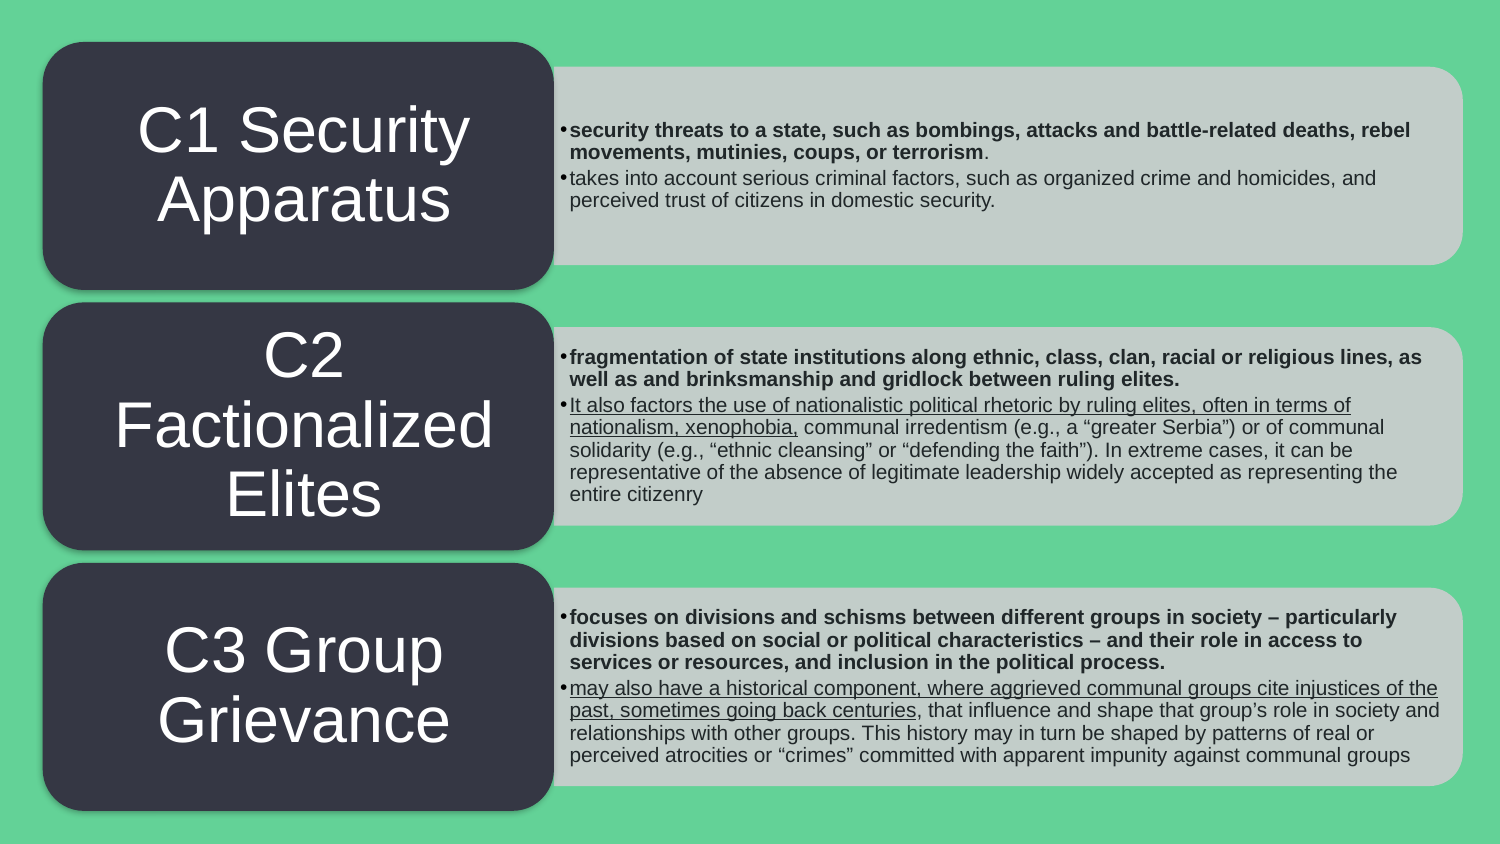

security threats to a state, such as bombings, attacks and battle-related deaths, rebel movements, mutinies, coups, or terrorism.
takes into account serious criminal factors, such as organized crime and homicides, and perceived trust of citizens in domestic security.
C1 Security Apparatus
fragmentation of state institutions along ethnic, class, clan, racial or religious lines, as well as and brinksmanship and gridlock between ruling elites.
It also factors the use of nationalistic political rhetoric by ruling elites, often in terms of nationalism, xenophobia, communal irredentism (e.g., a “greater Serbia”) or of communal solidarity (e.g., “ethnic cleansing” or “defending the faith”). In extreme cases, it can be representative of the absence of legitimate leadership widely accepted as representing the entire citizenry
C2 Factionalized Elites
focuses on divisions and schisms between different groups in society – particularly divisions based on social or political characteristics – and their role in access to services or resources, and inclusion in the political process.
may also have a historical component, where aggrieved communal groups cite injustices of the past, sometimes going back centuries, that influence and shape that group’s role in society and relationships with other groups. This history may in turn be shaped by patterns of real or perceived atrocities or “crimes” committed with apparent impunity against communal groups
C3 Group Grievance